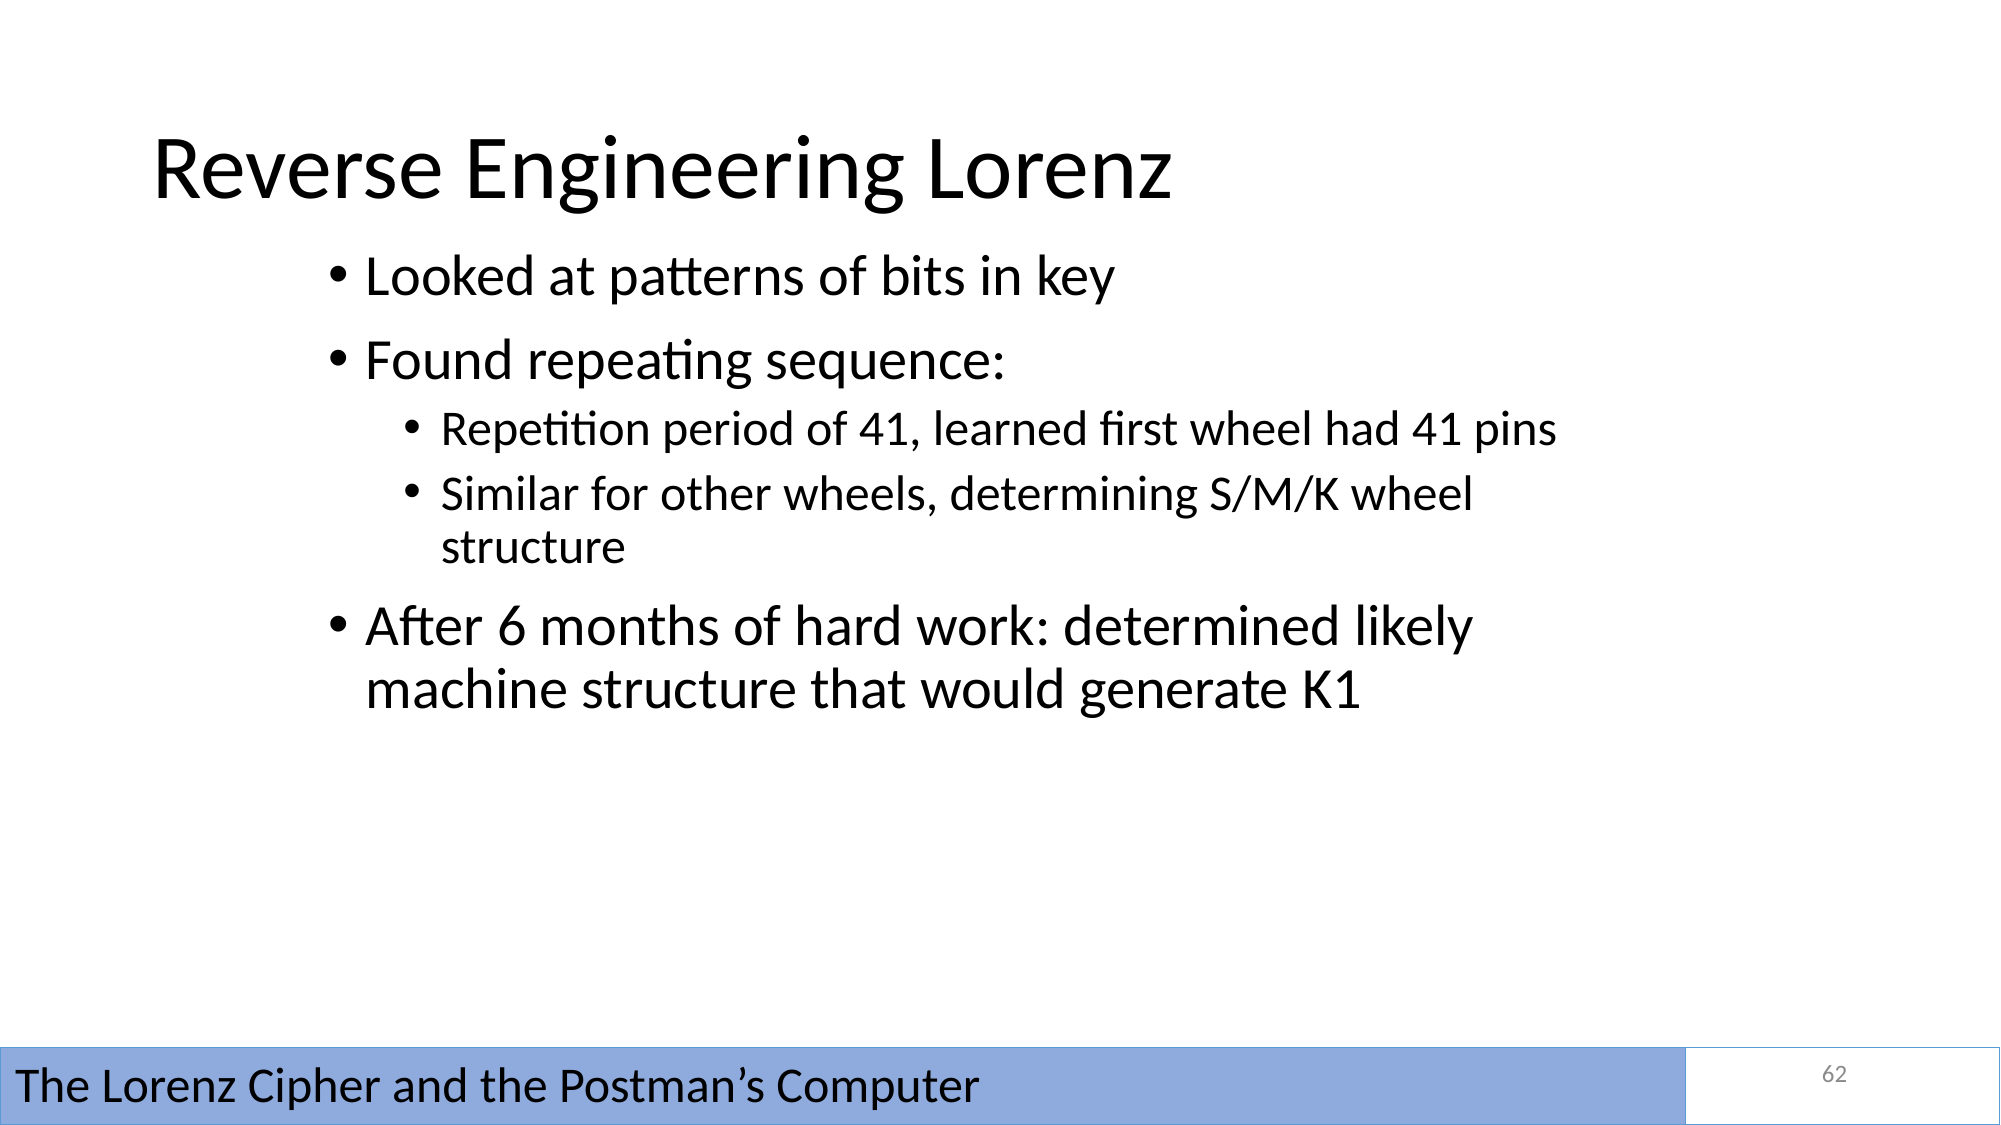

# Reverse Engineering Lorenz
Looked at patterns of bits in key
Found repeating sequence:
Repetition period of 41, learned first wheel had 41 pins
Similar for other wheels, determining S/M/K wheel structure
After 6 months of hard work: determined likely machine structure that would generate K1
62
The Lorenz Cipher and the Postman’s Computer